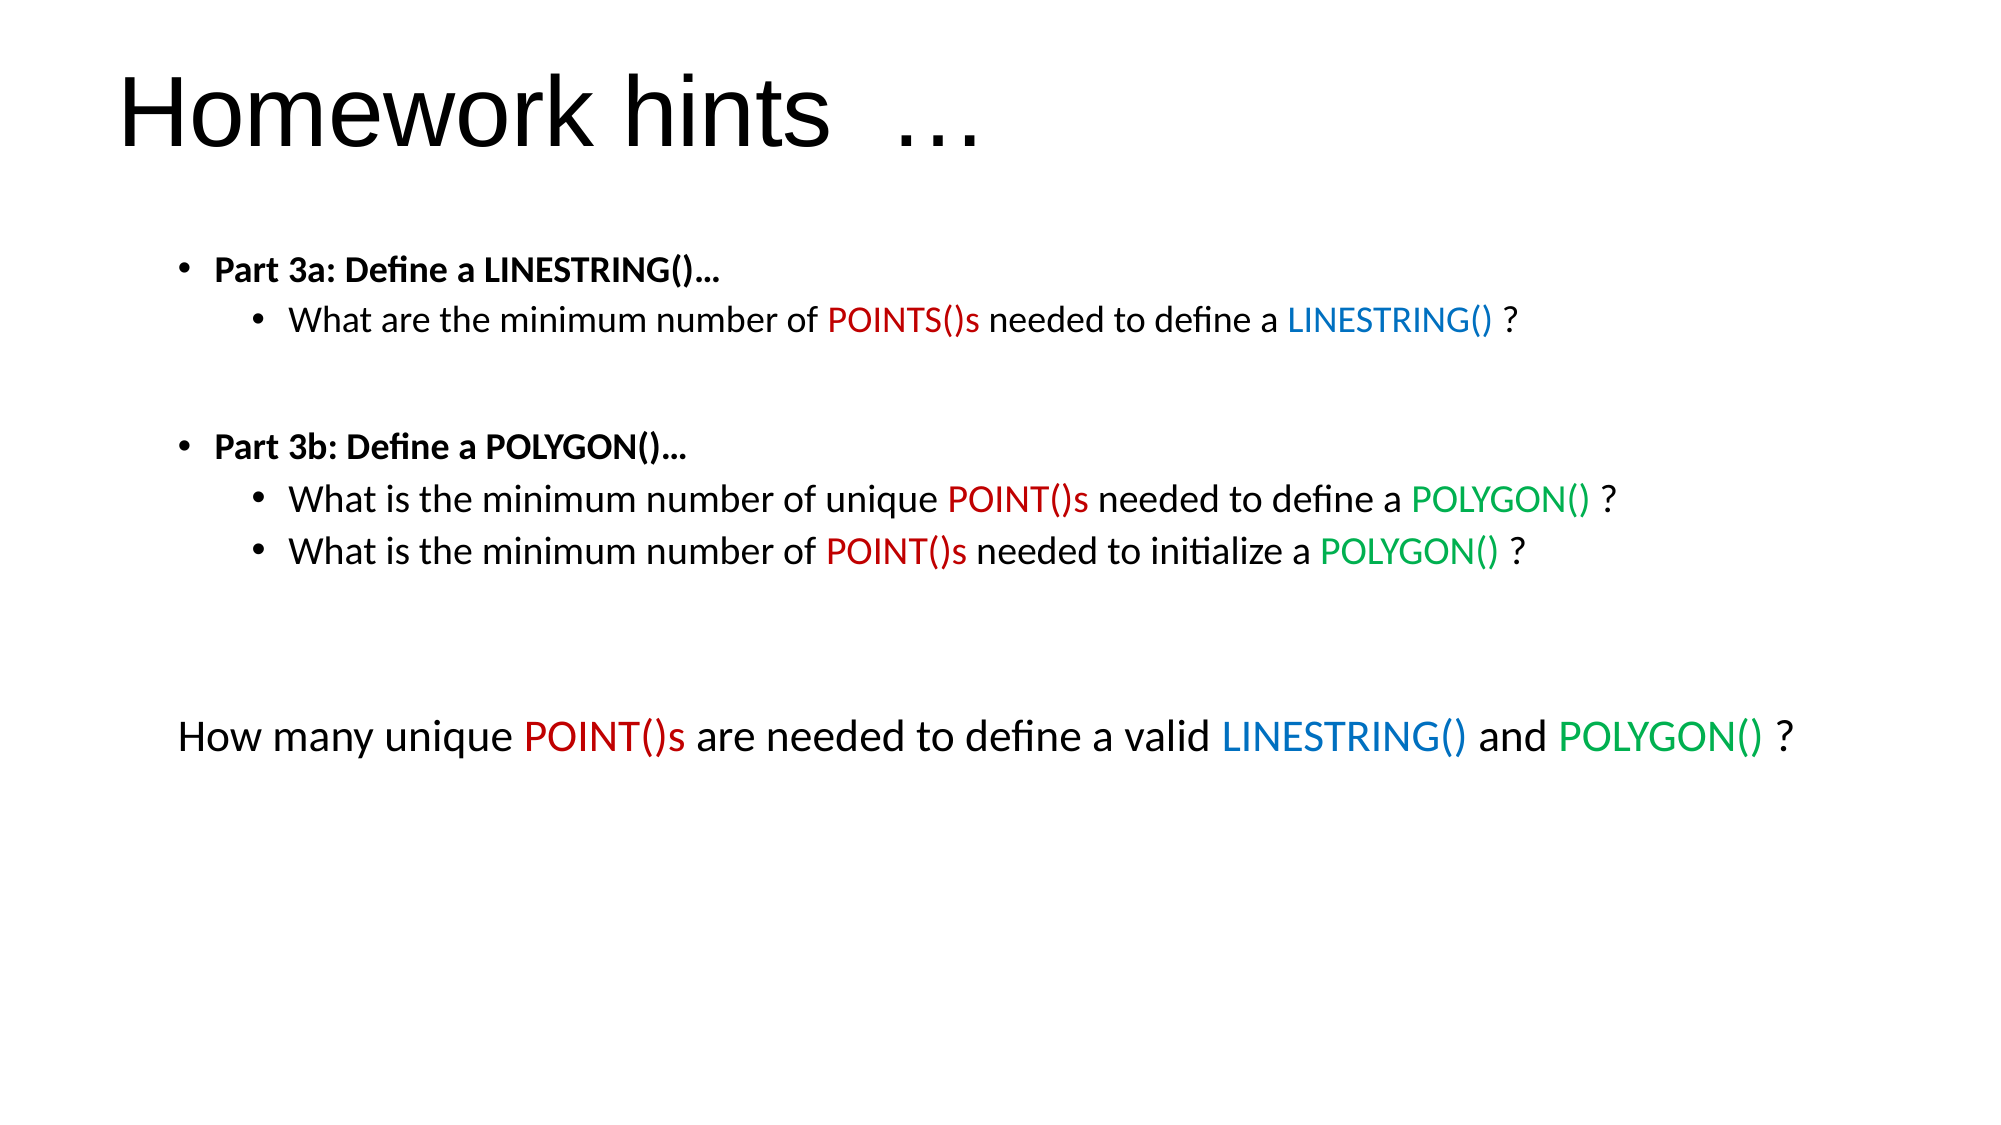

Homework hints  …
# Homework hints …
Part 3a: Define a LINESTRING()…
What are the minimum number of POINTS()s needed to define a LINESTRING() ?

Part 3b: Define a POLYGON()…
What is the minimum number of unique POINT()s needed to define a POLYGON() ?
What is the minimum number of POINT()s needed to initialize a POLYGON() ?

How many unique POINT()s are needed to define a valid LINESTRING() and POLYGON() ?